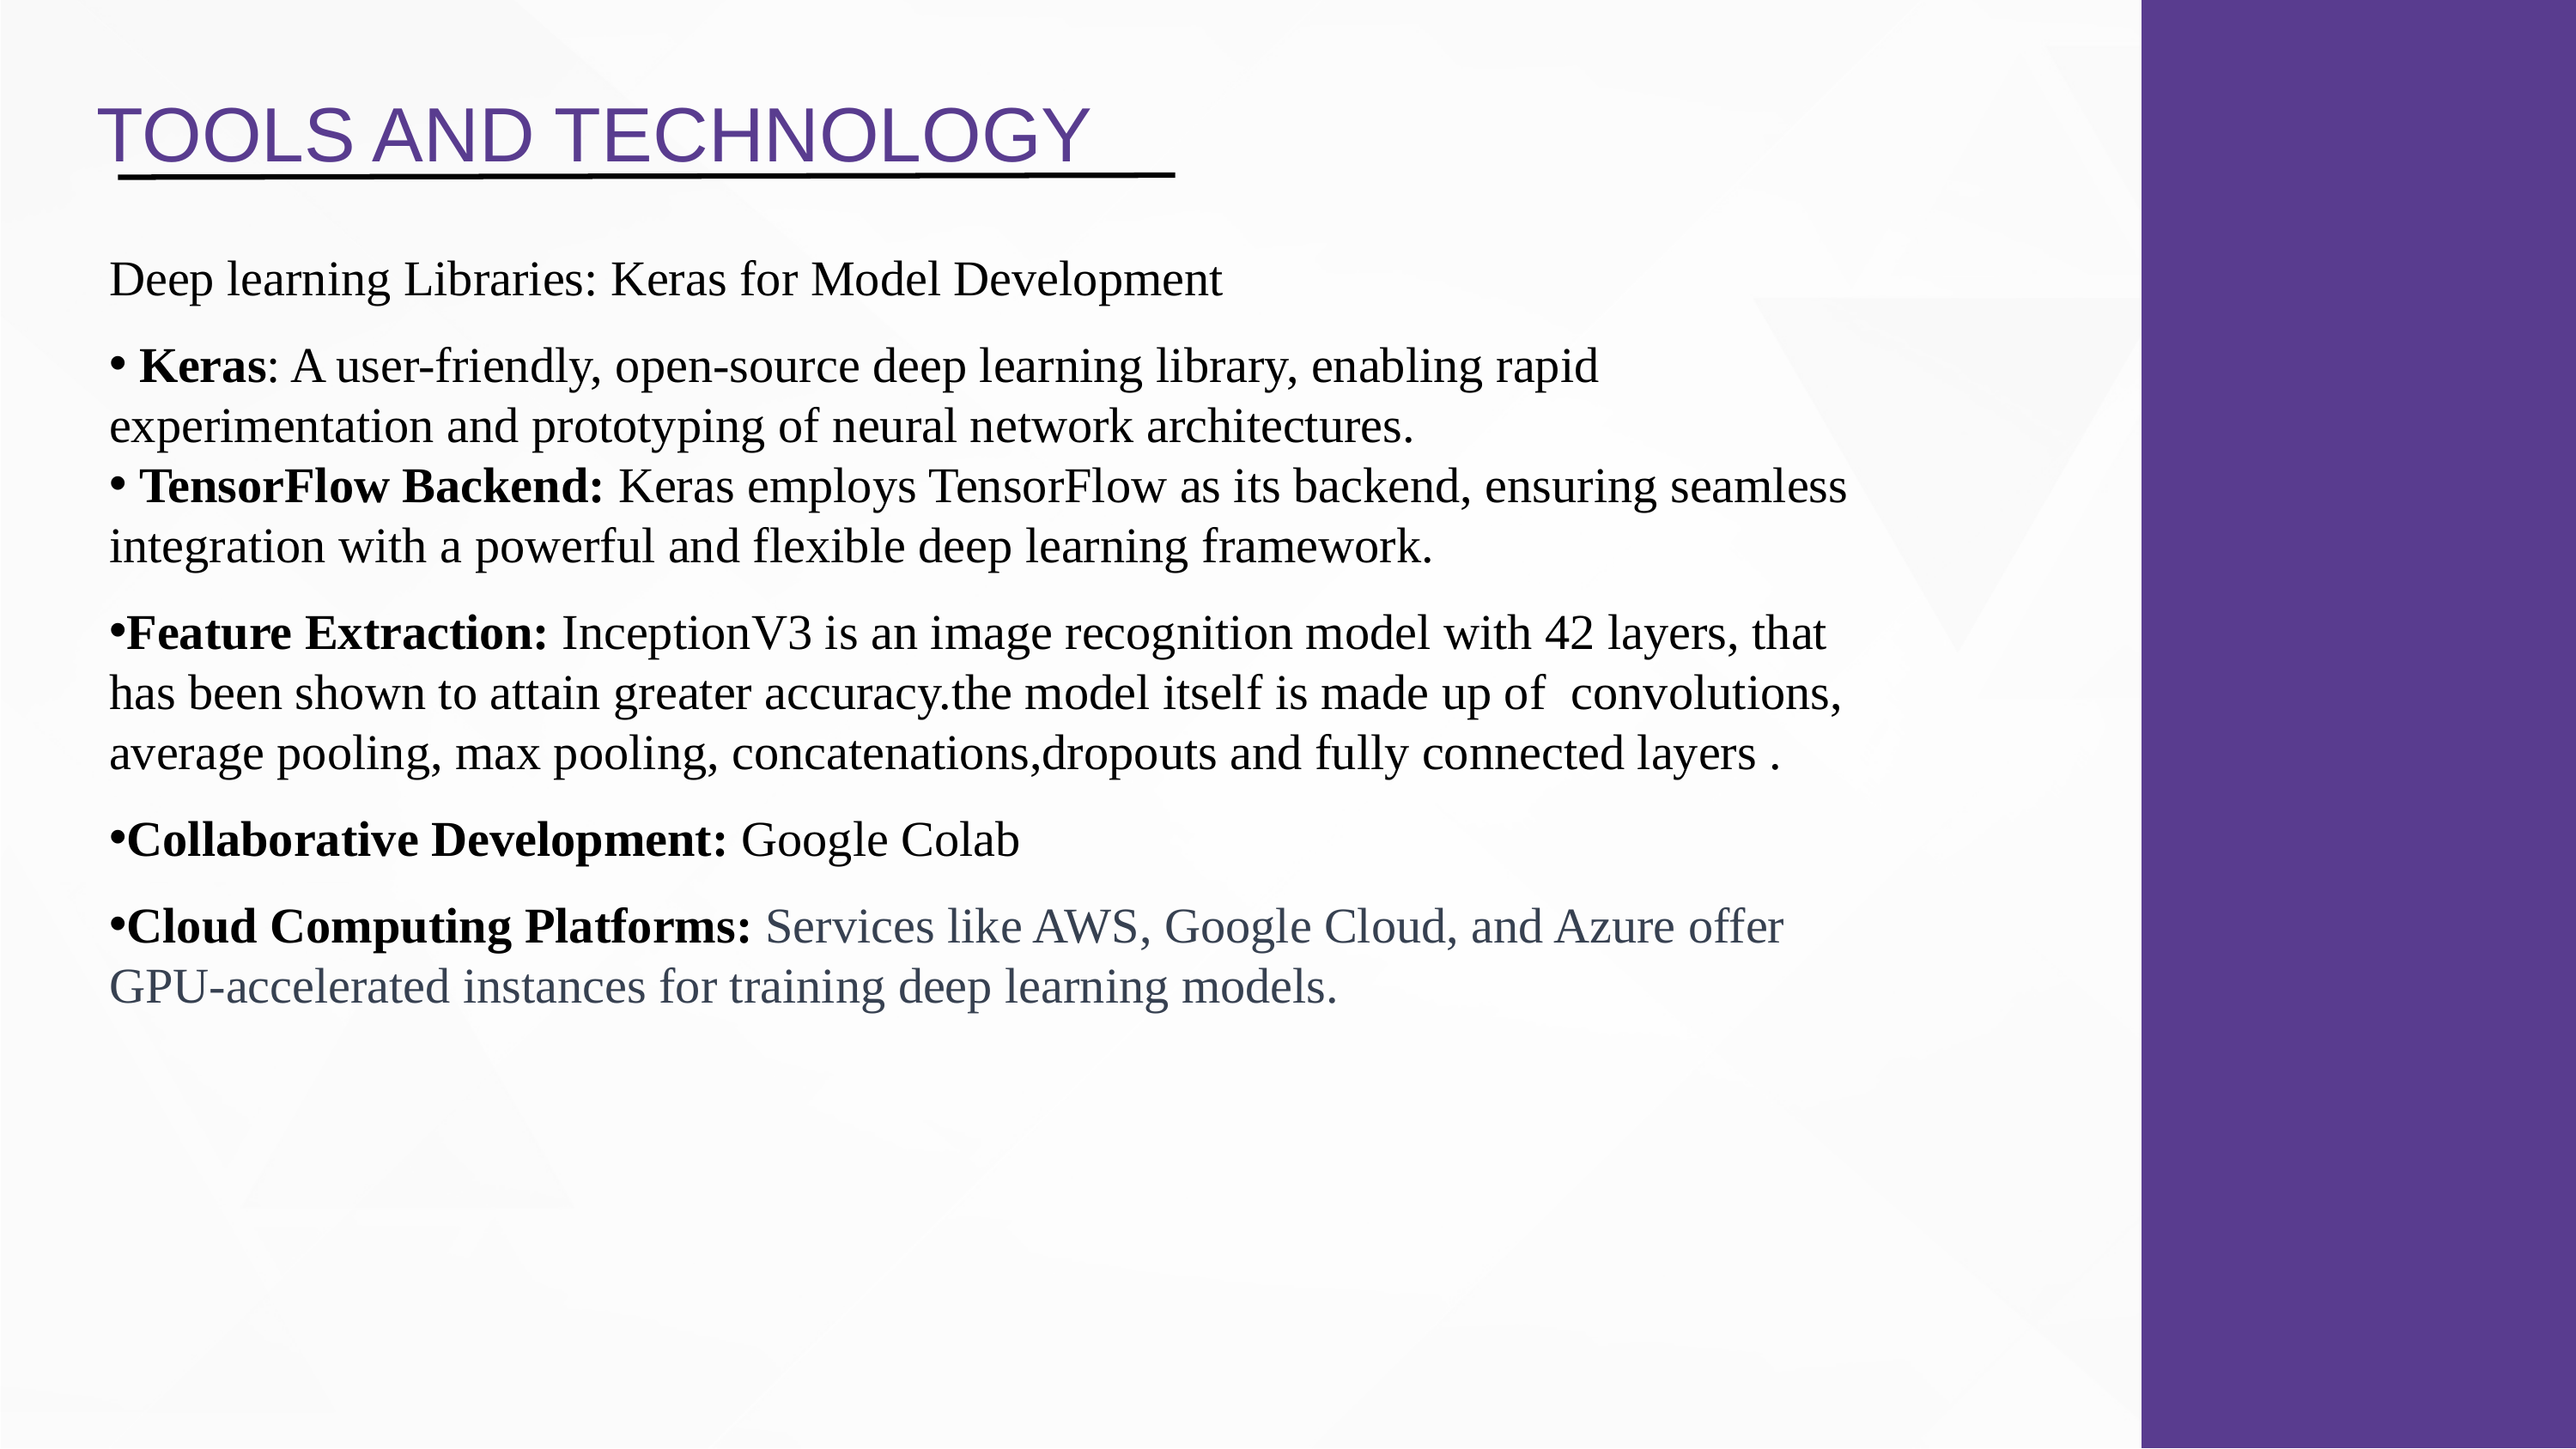

TOOLS AND TECHNOLOGY

Deep learning Libraries: Keras for Model Development
 Keras: A user-friendly, open-source deep learning library, enabling rapid experimentation and prototyping of neural network architectures.
 TensorFlow Backend: Keras employs TensorFlow as its backend, ensuring seamless integration with a powerful and flexible deep learning framework.
Feature Extraction: InceptionV3 is an image recognition model with 42 layers, that    has been shown to attain greater accuracy.the model itself is made up of  convolutions, average pooling, max pooling, concatenations,dropouts and fully connected layers .
Collaborative Development: Google Colab
Cloud Computing Platforms: Services like AWS, Google Cloud, and Azure offer GPU-accelerated instances for training deep learning models.